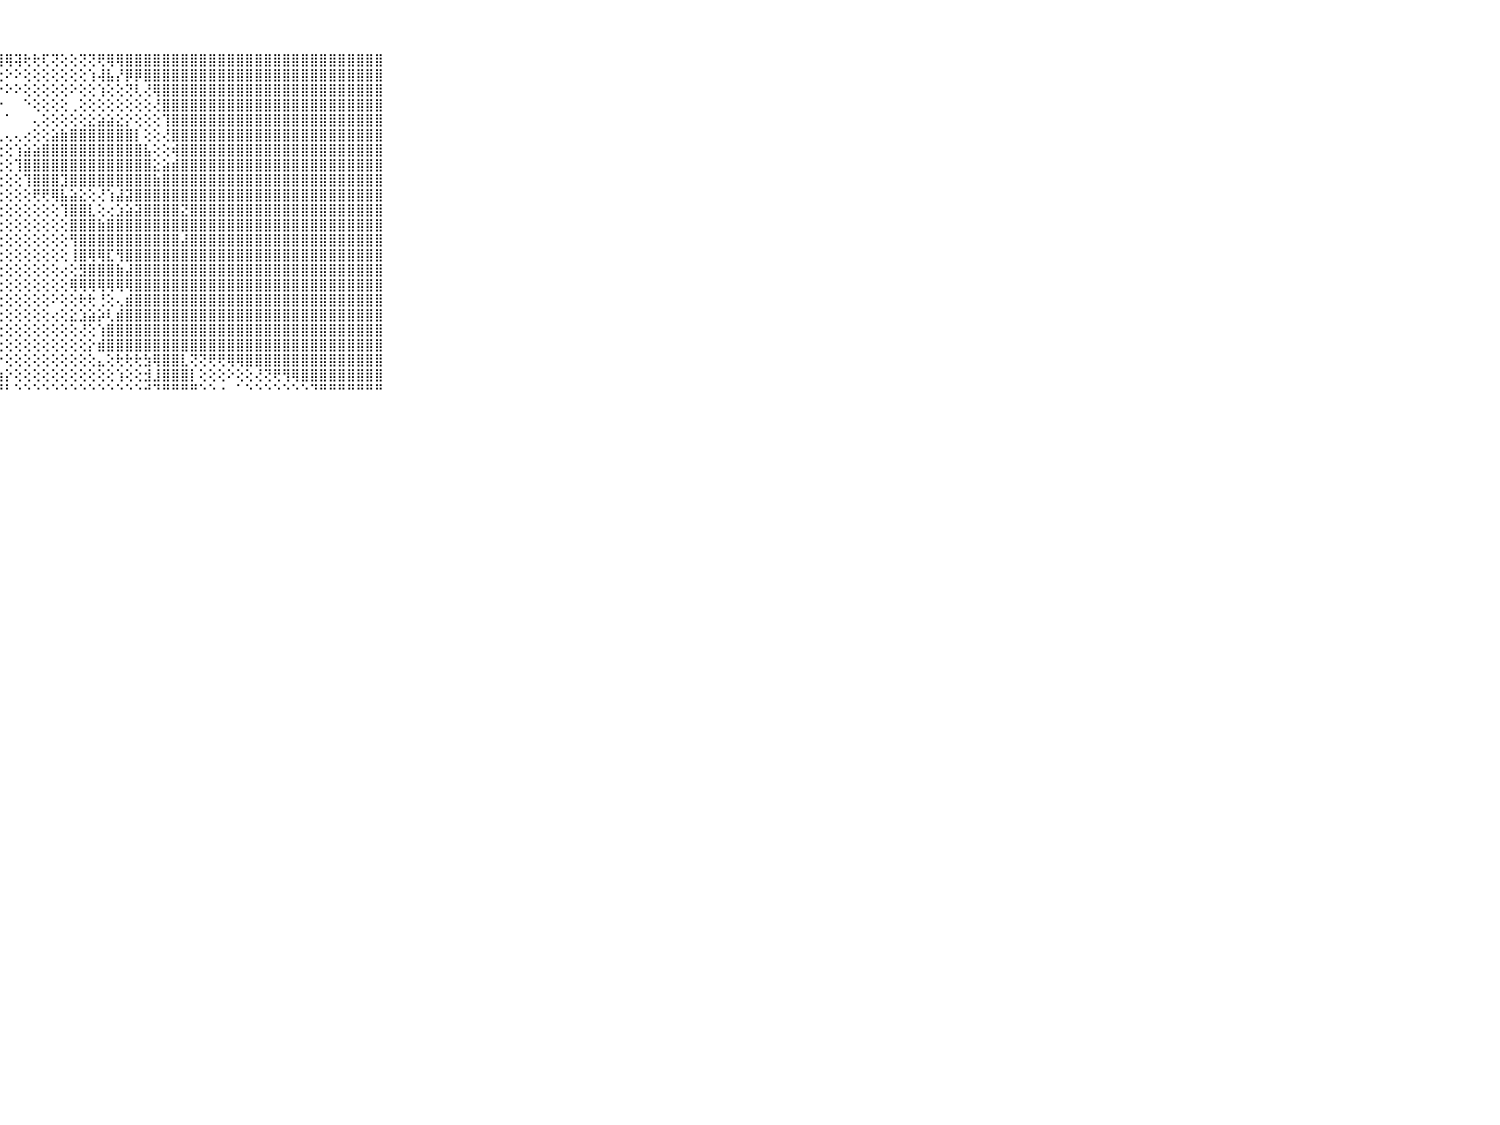

⠀⠀⠀⠀⠀⠀⠀⠀⠀⠀⠀⣿⣿⣿⣿⣿⣿⣿⣿⣿⣿⣿⣿⡿⢿⣿⡟⢹⢿⢽⢗⢗⢏⢝⢕⢕⢝⢝⢟⢿⢿⣿⣿⣿⣿⣿⣿⣿⣿⣿⣿⣿⣿⣿⣿⣿⣿⣿⣿⣿⣿⣿⣿⣿⣿⣿⣿⣿⣿⠀⠀⠀⠀⠀⠀⠀⠀⠀⠀⠀⠀
⠀⠀⠀⠀⠀⠀⠀⠀⠀⠀⠀⣿⣿⣿⣿⣿⣿⣿⣿⣿⣿⡿⣏⣹⣿⢏⢕⢕⠕⠕⢕⢕⢕⢕⢕⢕⢕⢱⢼⣧⡜⡿⡿⣿⣿⣿⣿⣿⣿⣿⣿⣿⣿⣿⣿⣿⣿⣿⣿⣿⣿⣿⣿⣿⣿⣿⣿⣿⣿⠀⠀⠀⠀⠀⠀⠀⠀⠀⠀⠀⠀
⠀⠀⠀⠀⠀⠀⠀⠀⠀⠀⠀⣿⣿⣿⣿⣿⣿⣿⣿⣿⢿⢟⢟⢇⢕⢕⠕⠕⠕⠕⢕⢕⢕⢕⢕⠕⢕⢕⢱⢕⢕⢝⢇⢜⢿⣿⣿⣿⣿⣿⣿⣿⣿⣿⣿⣿⣿⣿⣿⣿⣿⣿⣿⣿⣿⣿⣿⣿⣿⠀⠀⠀⠀⠀⠀⠀⠀⠀⠀⠀⠀
⠀⠀⠀⠀⠀⠀⠀⠀⠀⠀⠀⣿⣿⣿⣿⣿⣿⣿⣿⣟⢕⢑⢑⠁⢁⢀⢔⠑⠀⠀⠑⢕⢕⢕⢕⢀⢕⢕⢕⢕⢕⢕⢕⢕⢜⣿⣿⣿⣿⣿⣿⣿⣿⣿⣿⣿⣿⣿⣿⣿⣿⣿⣿⣿⣿⣿⣿⣿⣿⠀⠀⠀⠀⠀⠀⠀⠀⠀⠀⠀⠀
⠀⠀⠀⠀⠀⠀⠀⠀⠀⠀⠀⣿⣿⣿⣿⣿⣿⣿⡿⢟⢇⢕⠁⢄⠀⠀⠀⠀⠁⠀⠀⢄⢕⢕⢕⢕⢕⣕⣵⣵⣕⡕⢕⢕⢕⢹⣿⣿⣿⣿⣿⣿⣿⣿⣿⣿⣿⣿⣿⣿⣿⣿⣿⣿⣿⣿⣿⣿⣿⠀⠀⠀⠀⠀⠀⠀⠀⠀⠀⠀⠀
⠀⠀⠀⠀⠀⠀⠀⠀⠀⠀⠀⣿⣿⣿⣿⣿⣿⡯⢇⢕⢕⢕⠕⢕⢕⢀⢄⢄⢄⢄⢔⢕⢕⣵⣷⣿⣿⣿⣿⣿⣿⣿⡇⢕⢕⢜⣿⣿⣿⣿⣿⣿⣿⣿⣿⣿⣿⣿⣿⣿⣿⣿⣿⣿⣿⣿⣿⣿⣿⠀⠀⠀⠀⠀⠀⠀⠀⠀⠀⠀⠀
⠀⠀⠀⠀⠀⠀⠀⠀⠀⠀⠀⣿⣿⣿⣿⣿⣿⡝⢕⢕⢕⢕⢕⢕⢕⢕⢕⢕⢕⢱⣵⣵⣿⣿⣿⣿⣿⣿⣿⣿⣿⣿⣿⣧⢕⢕⢾⣿⣿⣿⣿⣿⣿⣿⣿⣿⣿⣿⣿⣿⣿⣿⣿⣿⣿⣿⣿⣿⣿⠀⠀⠀⠀⠀⠀⠀⠀⠀⠀⠀⠀
⠀⠀⠀⠀⠀⠀⠀⠀⠀⠀⠀⣿⣿⣿⣿⣿⣿⣿⡕⢕⢕⢕⢕⢕⢕⢕⢕⢕⢕⢹⣿⣿⣿⣿⣿⣿⣿⣿⣿⣿⣿⣿⣿⣿⣕⣵⣾⣿⣿⣿⣿⣿⣿⣿⣿⣿⣿⣿⣿⣿⣿⣿⣿⣿⣿⣿⣿⣿⣿⠀⠀⠀⠀⠀⠀⠀⠀⠀⠀⠀⠀
⠀⠀⠀⠀⠀⠀⠀⠀⠀⠀⠀⣿⣿⣿⣿⣿⣿⣿⣿⢕⢕⢕⢕⢕⢕⢕⢕⢕⢕⢕⢹⣿⣿⣿⣹⣿⣿⣿⣿⣿⣿⣿⣿⣿⣷⣿⣿⣿⣿⣿⣿⣿⣿⣿⣿⣿⣿⣿⣿⣿⣿⣿⣿⣿⣿⣿⣿⣿⣿⠀⠀⠀⠀⠀⠀⠀⠀⠀⠀⠀⠀
⠀⠀⠀⠀⠀⠀⠀⠀⠀⠀⠀⣿⣿⣿⣿⣿⣿⣿⣿⡕⢕⢕⢕⢕⢕⢕⢕⢕⢕⢕⢕⢟⢟⢿⣧⣵⣕⢕⢜⢱⣼⣽⣿⣿⣿⣿⣿⣿⣿⣿⣿⣿⣿⣿⣿⣿⣿⣿⣿⣿⣿⣿⣿⣿⣿⣿⣿⣿⣿⠀⠀⠀⠀⠀⠀⠀⠀⠀⠀⠀⠀
⠀⠀⠀⠀⠀⠀⠀⠀⠀⠀⠀⣿⣿⣿⣿⣿⣿⣿⣿⣷⢕⢕⢕⢕⢕⢕⢕⢕⢕⢕⢕⢕⢕⢕⢹⣿⣿⣇⢕⢔⣱⣵⣽⣿⣿⣿⣿⣝⣿⣿⣿⣿⣿⣿⣿⣿⣿⣿⣿⣿⣿⣿⣿⣿⣿⣿⣿⣿⣿⠀⠀⠀⠀⠀⠀⠀⠀⠀⠀⠀⠀
⠀⠀⠀⠀⠀⠀⠀⠀⠀⠀⠀⣿⣿⣿⣿⣿⣿⣿⣿⣿⡇⢕⢕⢕⢕⢕⢕⢕⢕⢕⢕⢕⢕⢕⢕⣿⣿⣿⣷⣿⣿⣿⣿⣿⣿⣿⣿⣿⣿⣿⣿⣿⣿⣿⣿⣿⣿⣿⣿⣿⣿⣿⣿⣿⣿⣿⣿⣿⣿⠀⠀⠀⠀⠀⠀⠀⠀⠀⠀⠀⠀
⠀⠀⠀⠀⠀⠀⠀⠀⠀⠀⠀⣿⣿⣿⣿⣿⣿⣿⣿⣿⣿⡕⢕⢕⢕⢕⢕⢕⢕⢕⢕⢕⢕⢕⢕⢻⣿⣿⣿⣿⣿⣿⣿⣿⣿⣿⣿⣼⣿⣿⣿⣿⣿⣿⣿⣿⣿⣿⣿⣿⣿⣿⣿⣿⣿⣿⣿⣿⣿⠀⠀⠀⠀⠀⠀⠀⠀⠀⠀⠀⠀
⠀⠀⠀⠀⠀⠀⠀⠀⠀⠀⠀⣿⣿⣿⣿⣿⣿⣿⣿⣿⡟⢕⢕⢕⢕⢕⢕⢕⢕⢕⢕⢕⢕⢕⢕⢸⣿⢿⢿⣏⢻⣿⣿⣿⣿⣿⣿⣿⣿⣿⣿⣿⣿⣿⣿⣿⣿⣿⣿⣿⣿⣿⣿⣿⣿⣿⣿⣿⣿⠀⠀⠀⠀⠀⠀⠀⠀⠀⠀⠀⠀
⠀⠀⠀⠀⠀⠀⠀⠀⠀⠀⠀⣿⣿⣿⣿⣿⣿⣿⣿⣿⣷⡕⢕⢕⢕⢕⢕⢕⢕⢕⢕⢕⢕⢕⢔⢕⣻⣿⣿⣿⣷⣼⣿⣿⣿⣿⣿⣿⣿⣿⣿⣿⣿⣿⣿⣿⣿⣿⣿⣿⣿⣿⣿⣿⣿⣿⣿⣿⣿⠀⠀⠀⠀⠀⠀⠀⠀⠀⠀⠀⠀
⠀⠀⠀⠀⠀⠀⠀⠀⠀⠀⠀⣿⣿⣿⣿⣿⣿⣿⣿⣿⣿⣷⡕⢕⢕⢕⢕⢕⢕⢕⢕⢕⢕⢕⢕⢿⢿⢿⢿⢿⢿⢿⣿⣿⣿⣿⣿⣿⣿⣿⣿⣿⣿⣿⣿⣿⣿⣿⣿⣿⣿⣿⣿⣿⣿⣿⣿⣿⣿⠀⠀⠀⠀⠀⠀⠀⠀⠀⠀⠀⠀
⠀⠀⠀⠀⠀⠀⠀⠀⠀⠀⠀⣿⣿⣿⣿⣿⣿⣿⣿⣿⣿⣿⣿⣧⡕⢕⢕⢕⢕⢕⢕⢕⢕⠕⢕⢕⢗⢗⢘⢕⢄⣾⣿⣿⣿⣿⣿⣿⣿⣿⣿⣿⣿⣿⣿⣿⣿⣿⣿⣿⣿⣿⣿⣿⣿⣿⣿⣿⣿⠀⠀⠀⠀⠀⠀⠀⠀⠀⠀⠀⠀
⠀⠀⠀⠀⠀⠀⠀⠀⠀⠀⠀⣿⣿⣿⣿⣿⣿⣿⣿⣿⣿⣿⣿⣿⣿⣿⡕⢕⢕⢕⢕⢕⢕⢔⢕⣕⣱⣵⡵⢇⣾⣿⣿⣿⣿⣿⣿⣿⣿⣿⣿⣿⣿⣿⣿⣿⣿⣿⣿⣿⣿⣿⣿⣿⣿⣿⣿⣿⣿⠀⠀⠀⠀⠀⠀⠀⠀⠀⠀⠀⠀
⠀⠀⠀⠀⠀⠀⠀⠀⠀⠀⠀⣿⣿⣿⣿⣿⣿⣿⣿⣿⣿⣿⣿⣿⡟⢕⣇⢕⢕⢕⢕⢕⢕⢕⢕⢕⢜⢕⢱⣿⣿⣿⣿⣿⣿⣿⣿⣿⣿⣿⣿⣿⣿⣿⣿⣿⣿⣿⣿⣿⣿⣿⣿⣿⣿⣿⣿⣿⣿⠀⠀⠀⠀⠀⠀⠀⠀⠀⠀⠀⠀
⠀⠀⠀⠀⠀⠀⠀⠀⠀⠀⠀⣿⣿⣿⣿⣿⣿⣿⣿⣿⣿⣿⡿⢏⠑⠀⢕⢕⢕⢕⢕⢕⢕⢕⢕⢕⢕⡕⣾⣿⣿⣿⣿⣿⣿⣿⣿⣿⣿⣿⣿⣿⣿⣿⣿⣿⣿⣿⣿⣿⣿⣿⣿⣿⣿⣿⣿⣿⣿⠀⠀⠀⠀⠀⠀⠀⠀⠀⠀⠀⠀
⠀⠀⠀⠀⠀⠀⠀⠀⠀⠀⠀⣿⣿⣿⣿⣿⣿⣿⣿⣿⡿⢏⠑⠀⠀⠀⢸⡕⢕⢕⢕⢕⢕⢕⢕⢕⢕⢕⣄⢕⢗⢗⢗⣳⢿⣿⣿⣇⢝⢝⢟⢟⢿⢿⣿⣿⣿⣿⣿⣿⣿⣿⣿⣿⣿⣿⣿⣿⣿⠀⠀⠀⠀⠀⠀⠀⠀⠀⠀⠀⠀
⠀⠀⠀⠀⠀⠀⠀⠀⠀⠀⠀⣿⣿⣿⣿⣿⣿⢿⢟⠕⠕⠁⠀⠀⠀⠀⠁⣷⡕⢕⢕⢕⢕⢕⢕⢕⢕⢕⢕⢕⢱⢕⢕⣺⣸⣿⣿⣿⡇⢕⢕⢕⠕⢕⢕⢜⢝⢟⢻⢿⣿⣿⣿⣿⣿⣿⣿⣿⣿⠀⠀⠀⠀⠀⠀⠀⠀⠀⠀⠀⠀
⠀⠀⠀⠀⠀⠀⠀⠀⠀⠀⠀⠛⠛⠛⠛⠋⠑⠑⠀⠀⠀⠀⠀⠀⠀⠀⠀⠘⠃⠑⠑⠑⠑⠑⠑⠑⠑⠑⠑⠑⠑⠑⠑⠚⠙⠛⠛⠛⠛⠑⠑⠐⠀⠁⠑⠑⠑⠑⠑⠑⠑⠙⠛⠛⠛⠛⠛⠛⠛⠀⠀⠀⠀⠀⠀⠀⠀⠀⠀⠀⠀